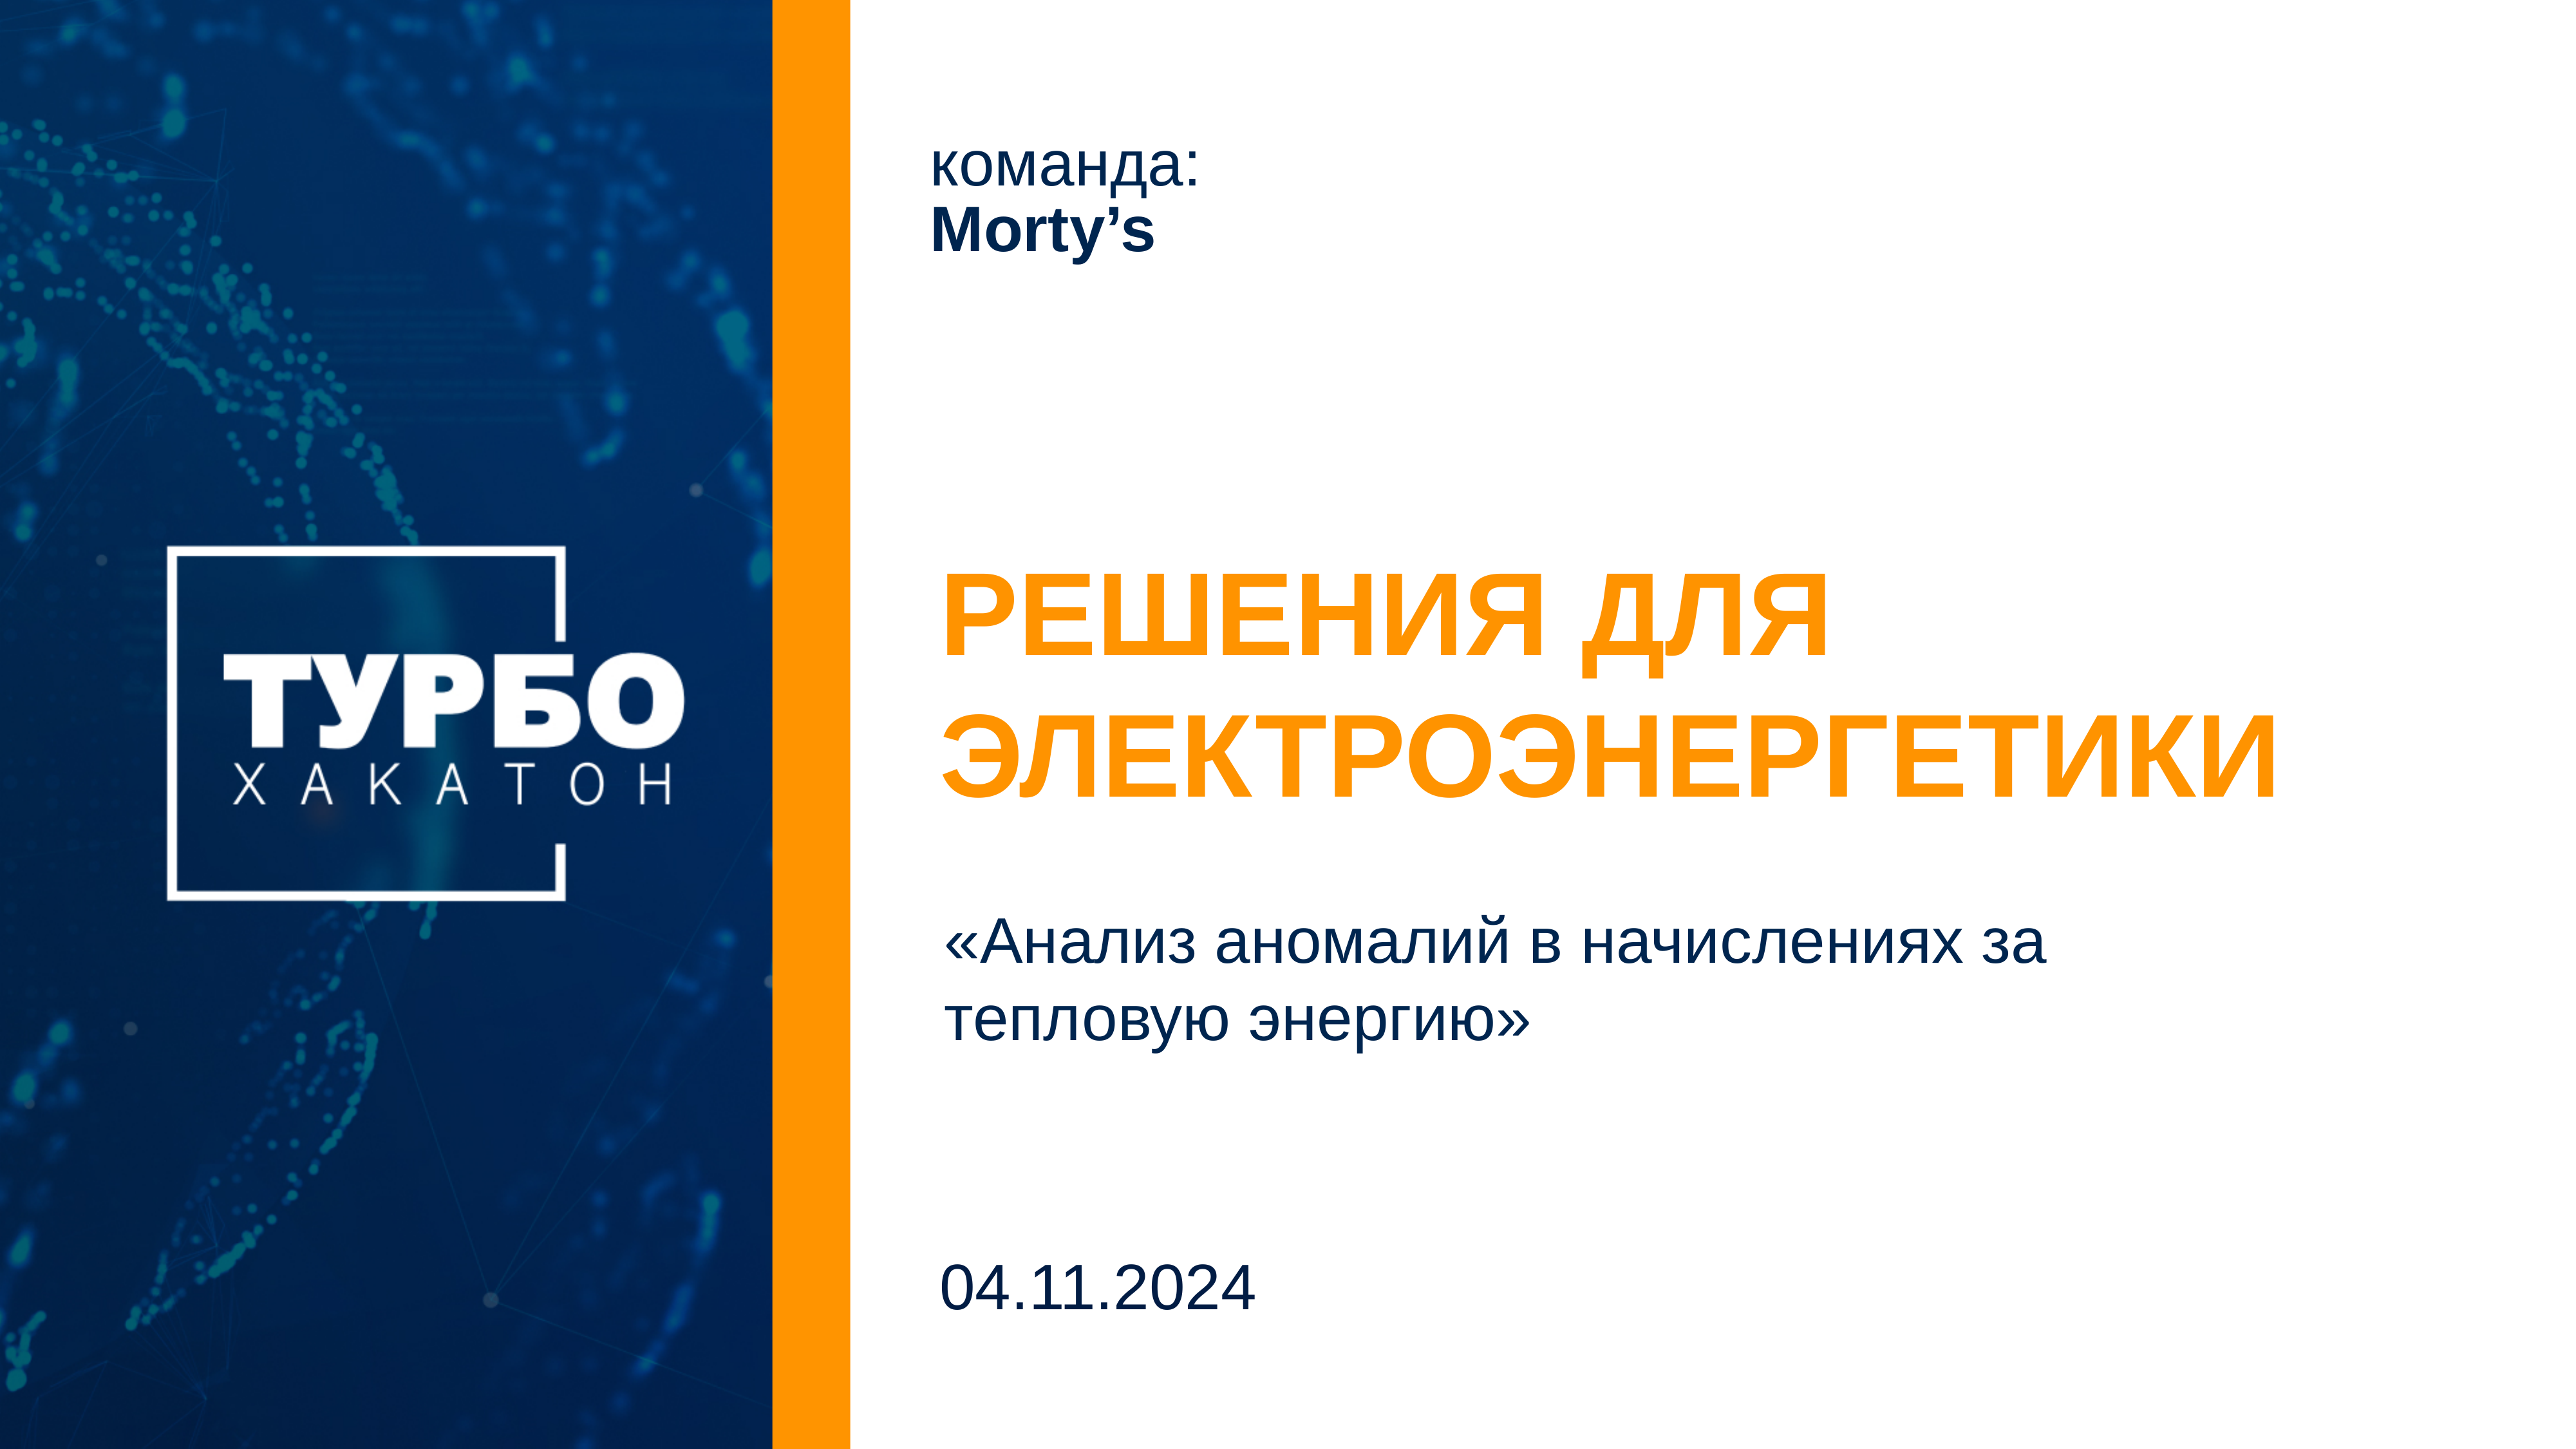

команда:
Morty’s
РЕШЕНИЯ ДЛЯ ЭЛЕКТРОЭНЕРГЕТИКИ
«Анализ аномалий в начислениях за тепловую энергию»
04.11.2024